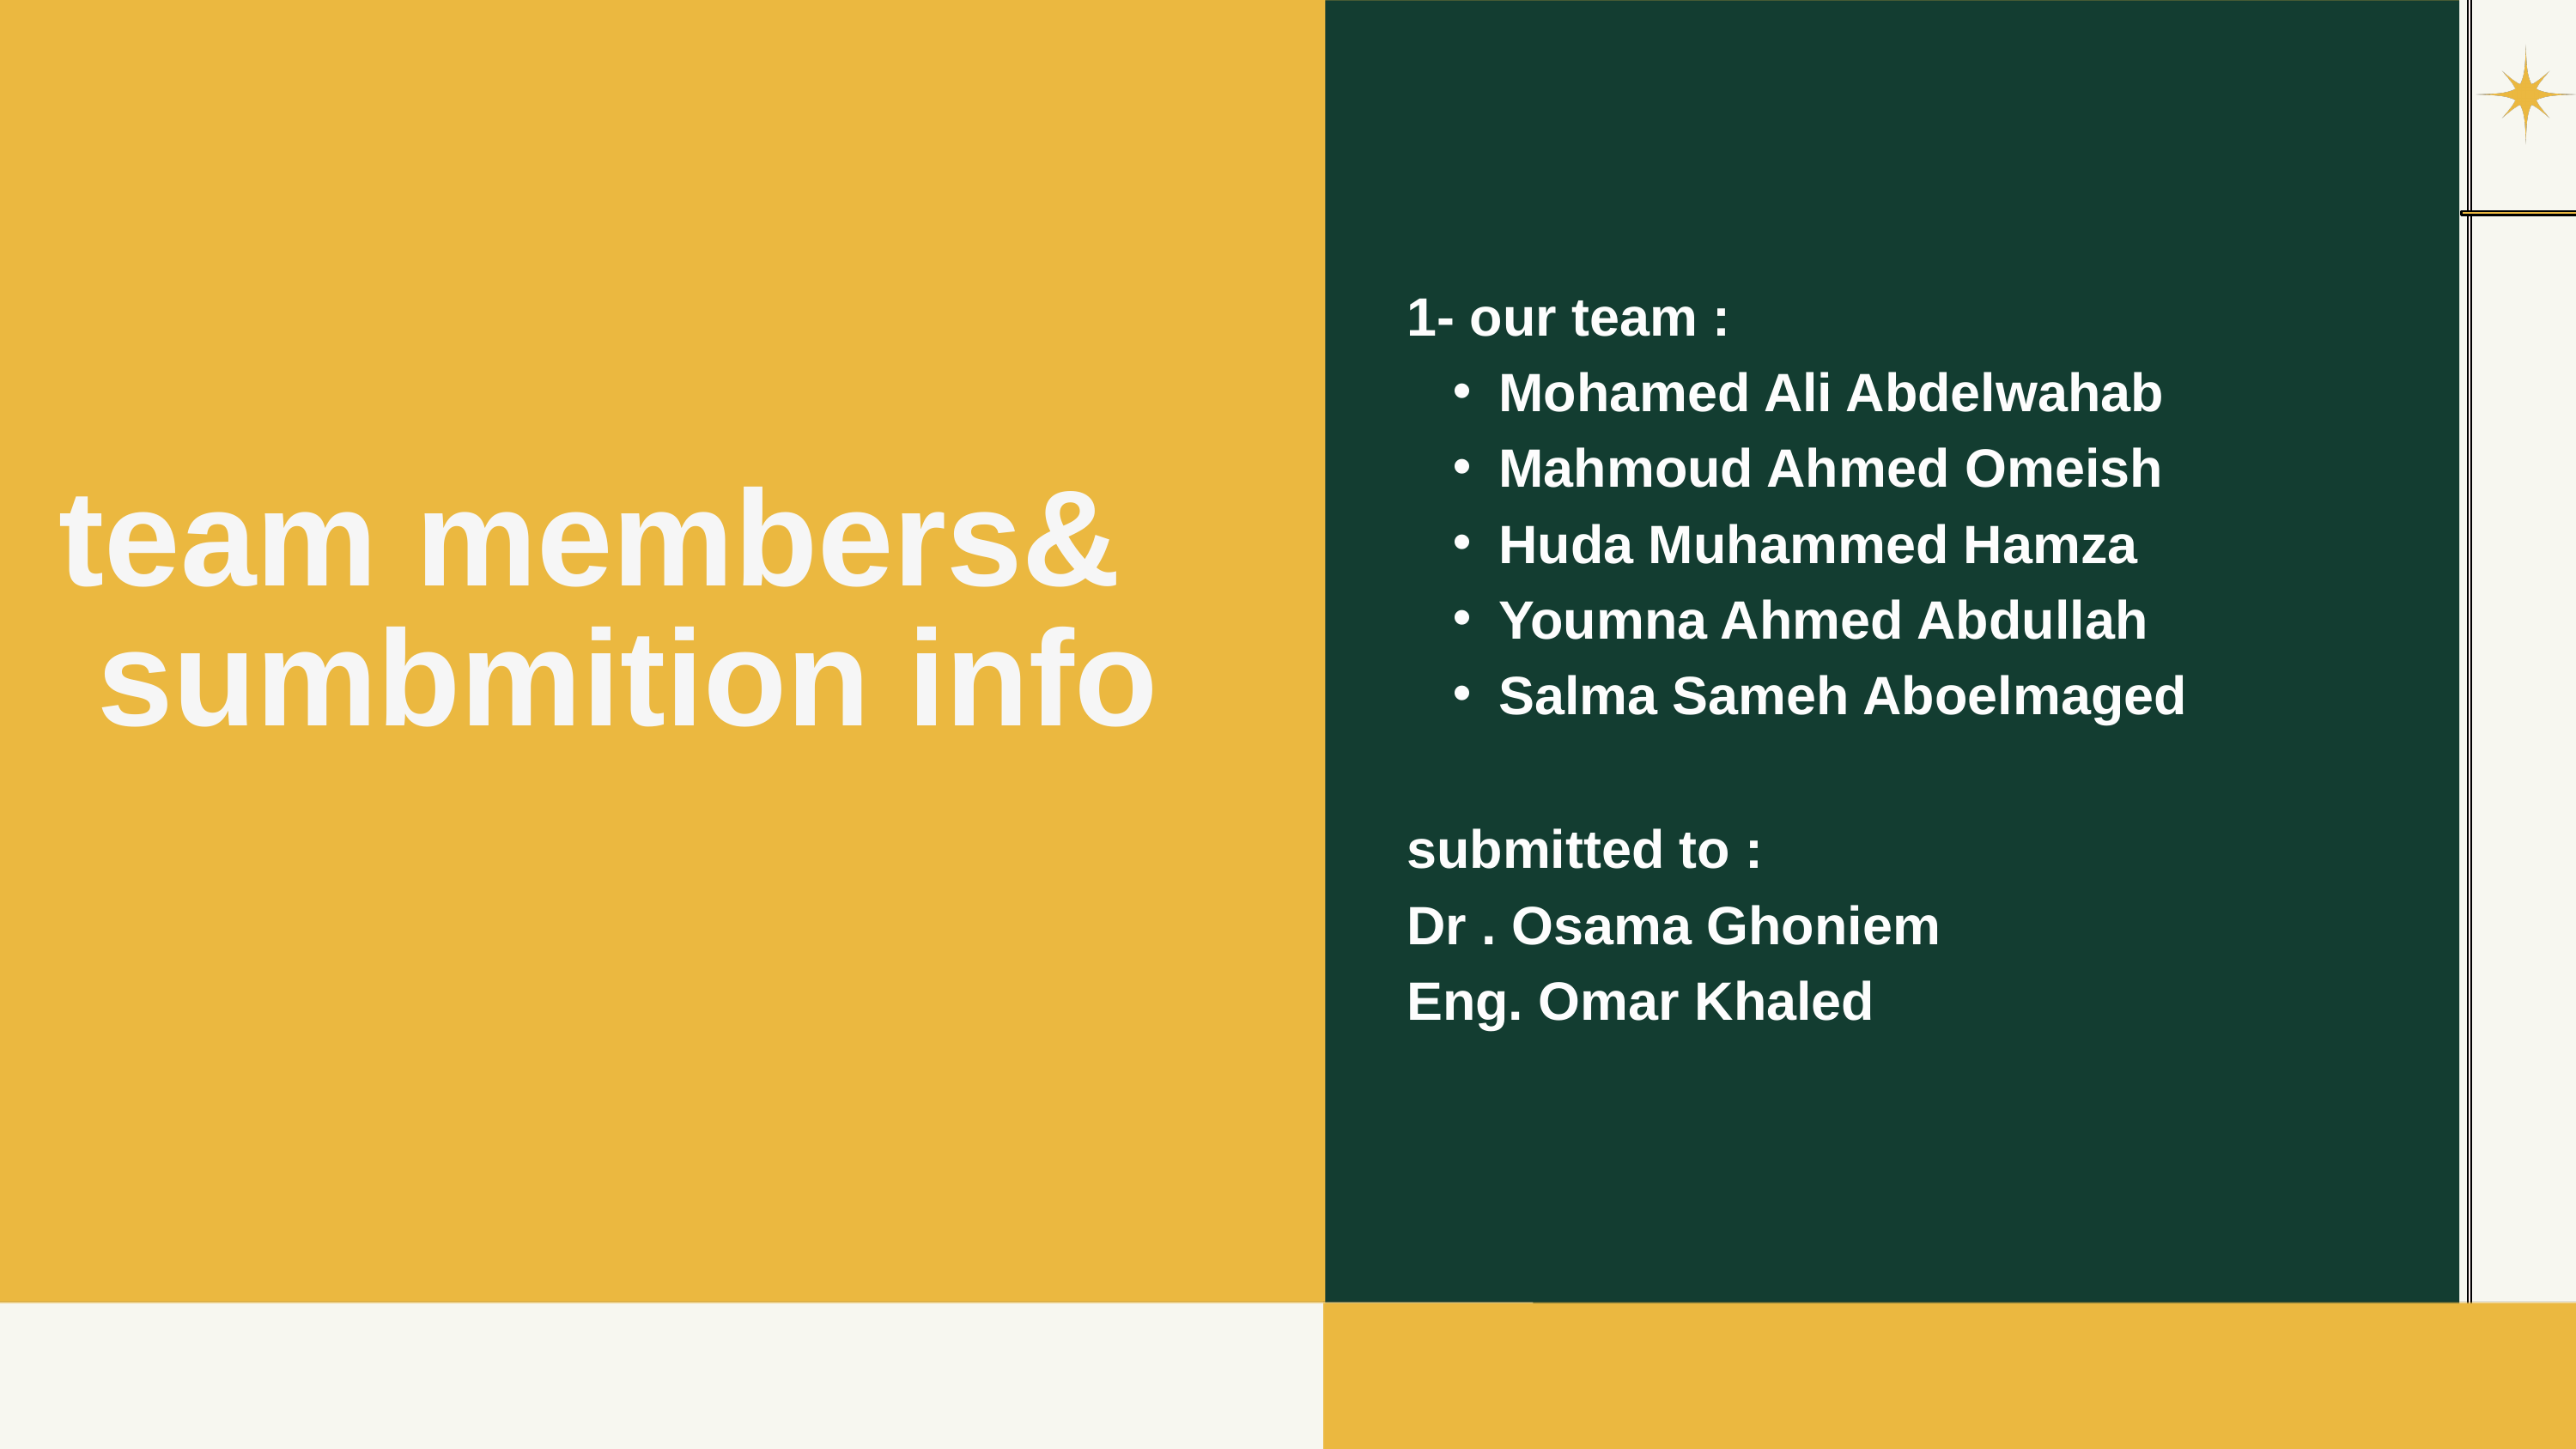

1- our team :
Mohamed Ali Abdelwahab
Mahmoud Ahmed Omeish
Huda Muhammed Hamza
Youmna Ahmed Abdullah
Salma Sameh Aboelmaged
team members&
 sumbmition info
submitted to :
Dr . Osama Ghoniem
Eng. Omar Khaled